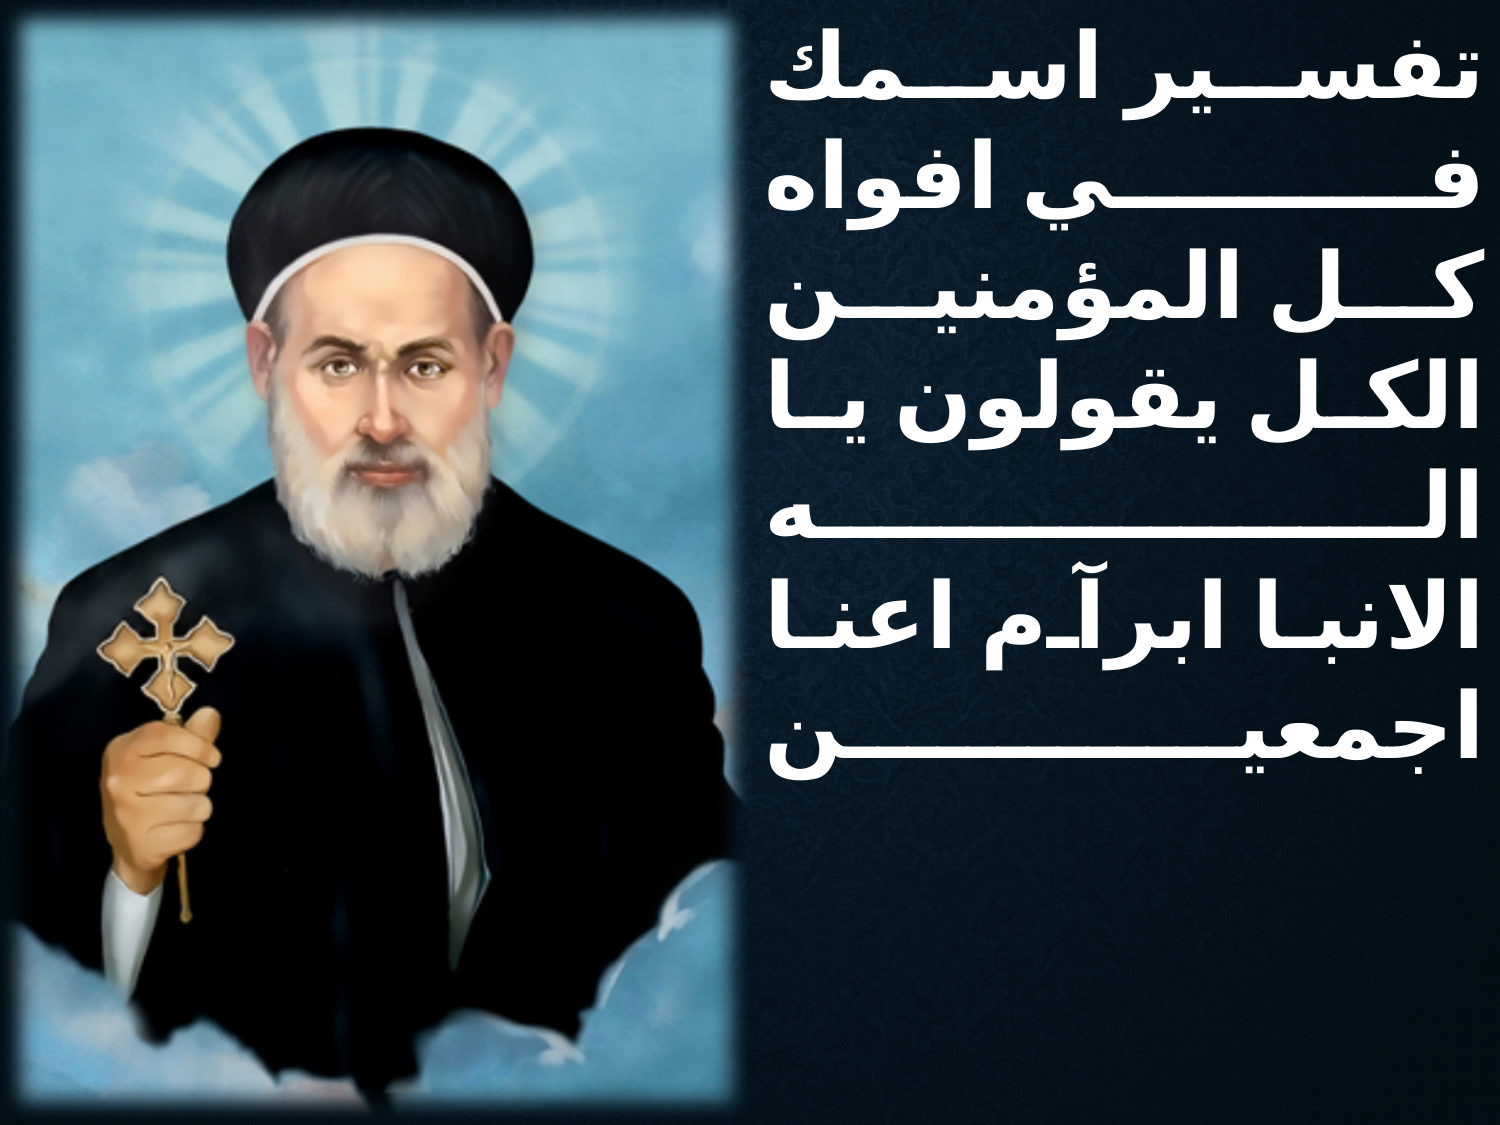

تفسير اسمك في افواه
كل المؤمنين
الكل يقولون يا اله
الانبا ابرآم اعنا اجمعين